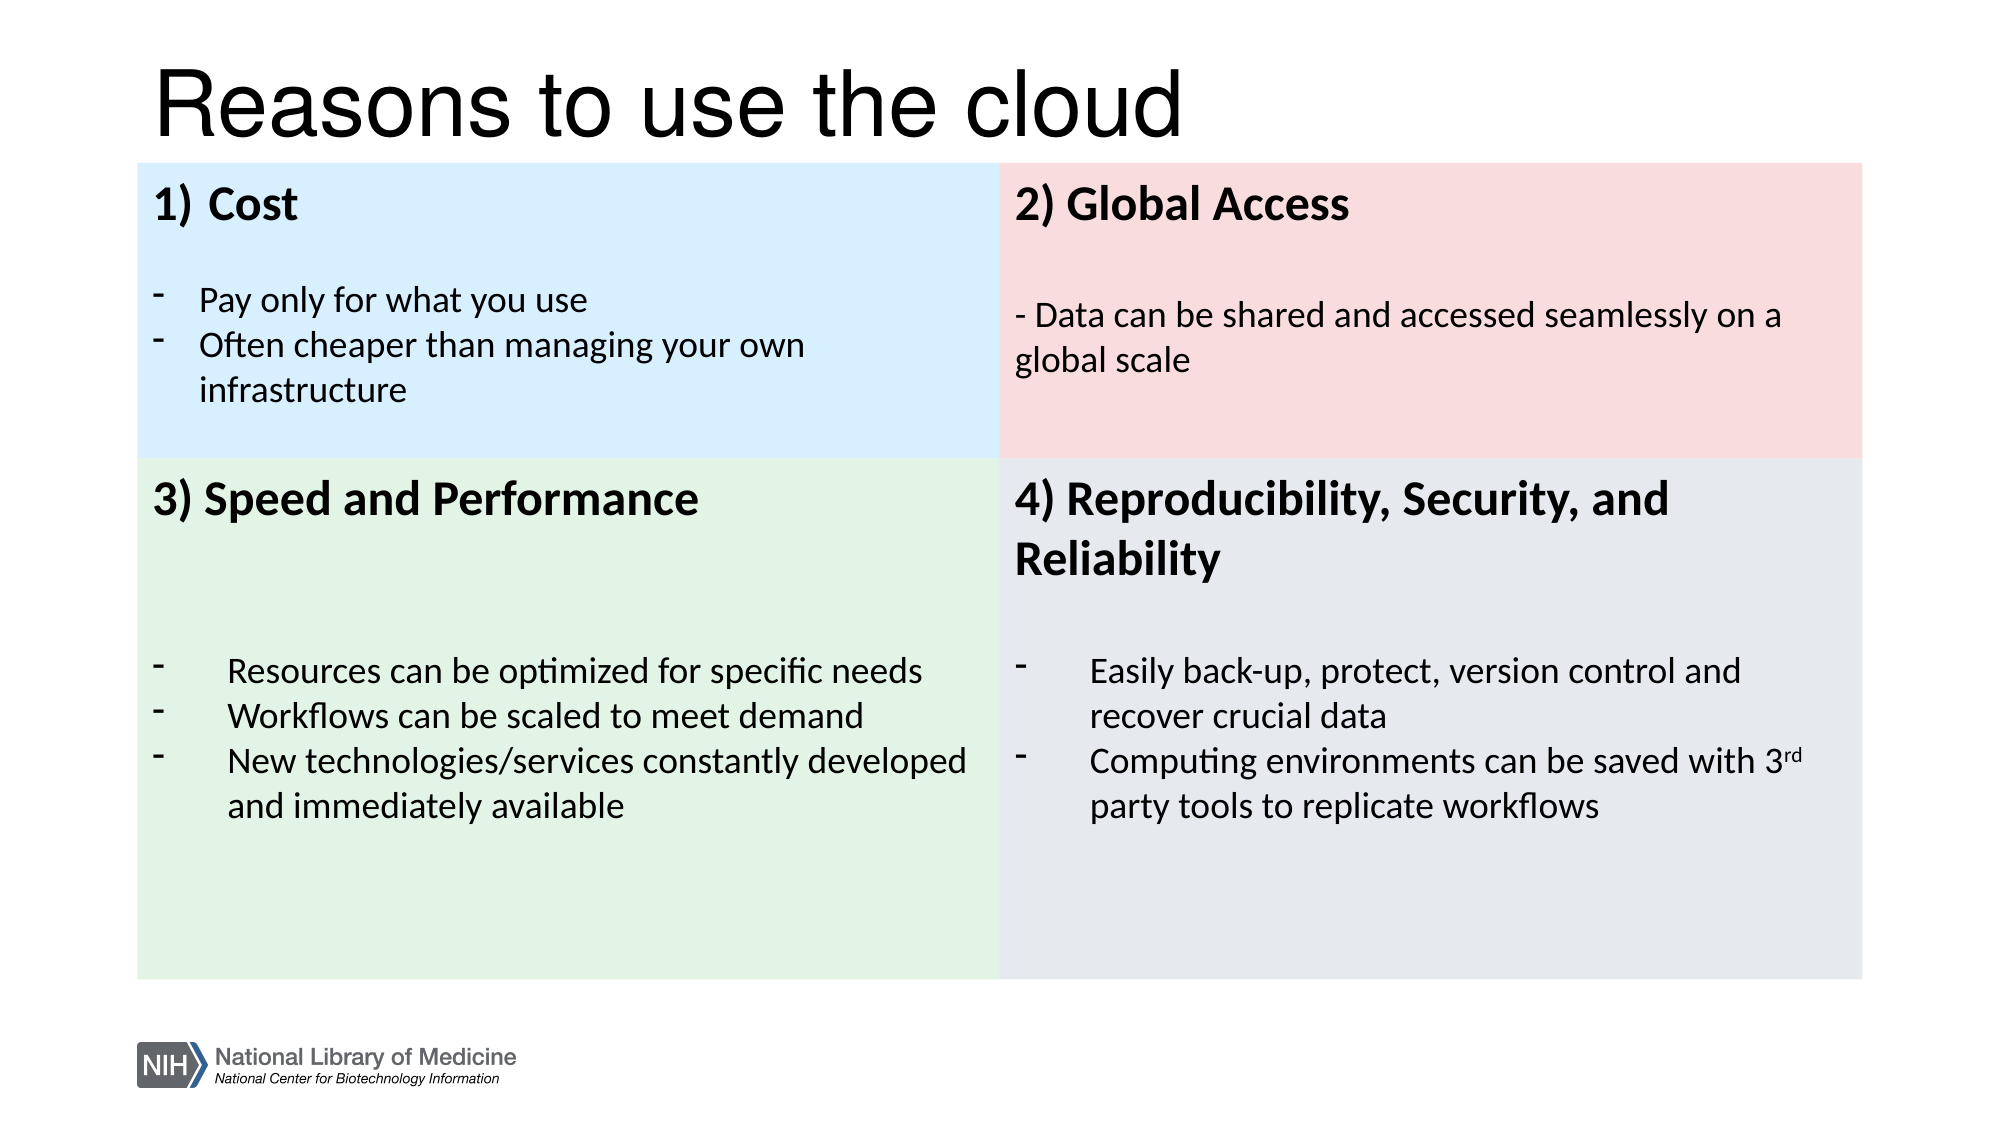

# Reasons to use the cloud
2) Global Access

- Data can be shared and accessed seamlessly on a global scale
Cost

Pay only for what you use
Often cheaper than managing your own infrastructure
4) Reproducibility, Security, and Reliability

Easily back-up, protect, version control and recover crucial data
Computing environments can be saved with 3rd party tools to replicate workflows
3) Speed and Performance

Resources can be optimized for specific needs
Workflows can be scaled to meet demand
New technologies/services constantly developed and immediately available